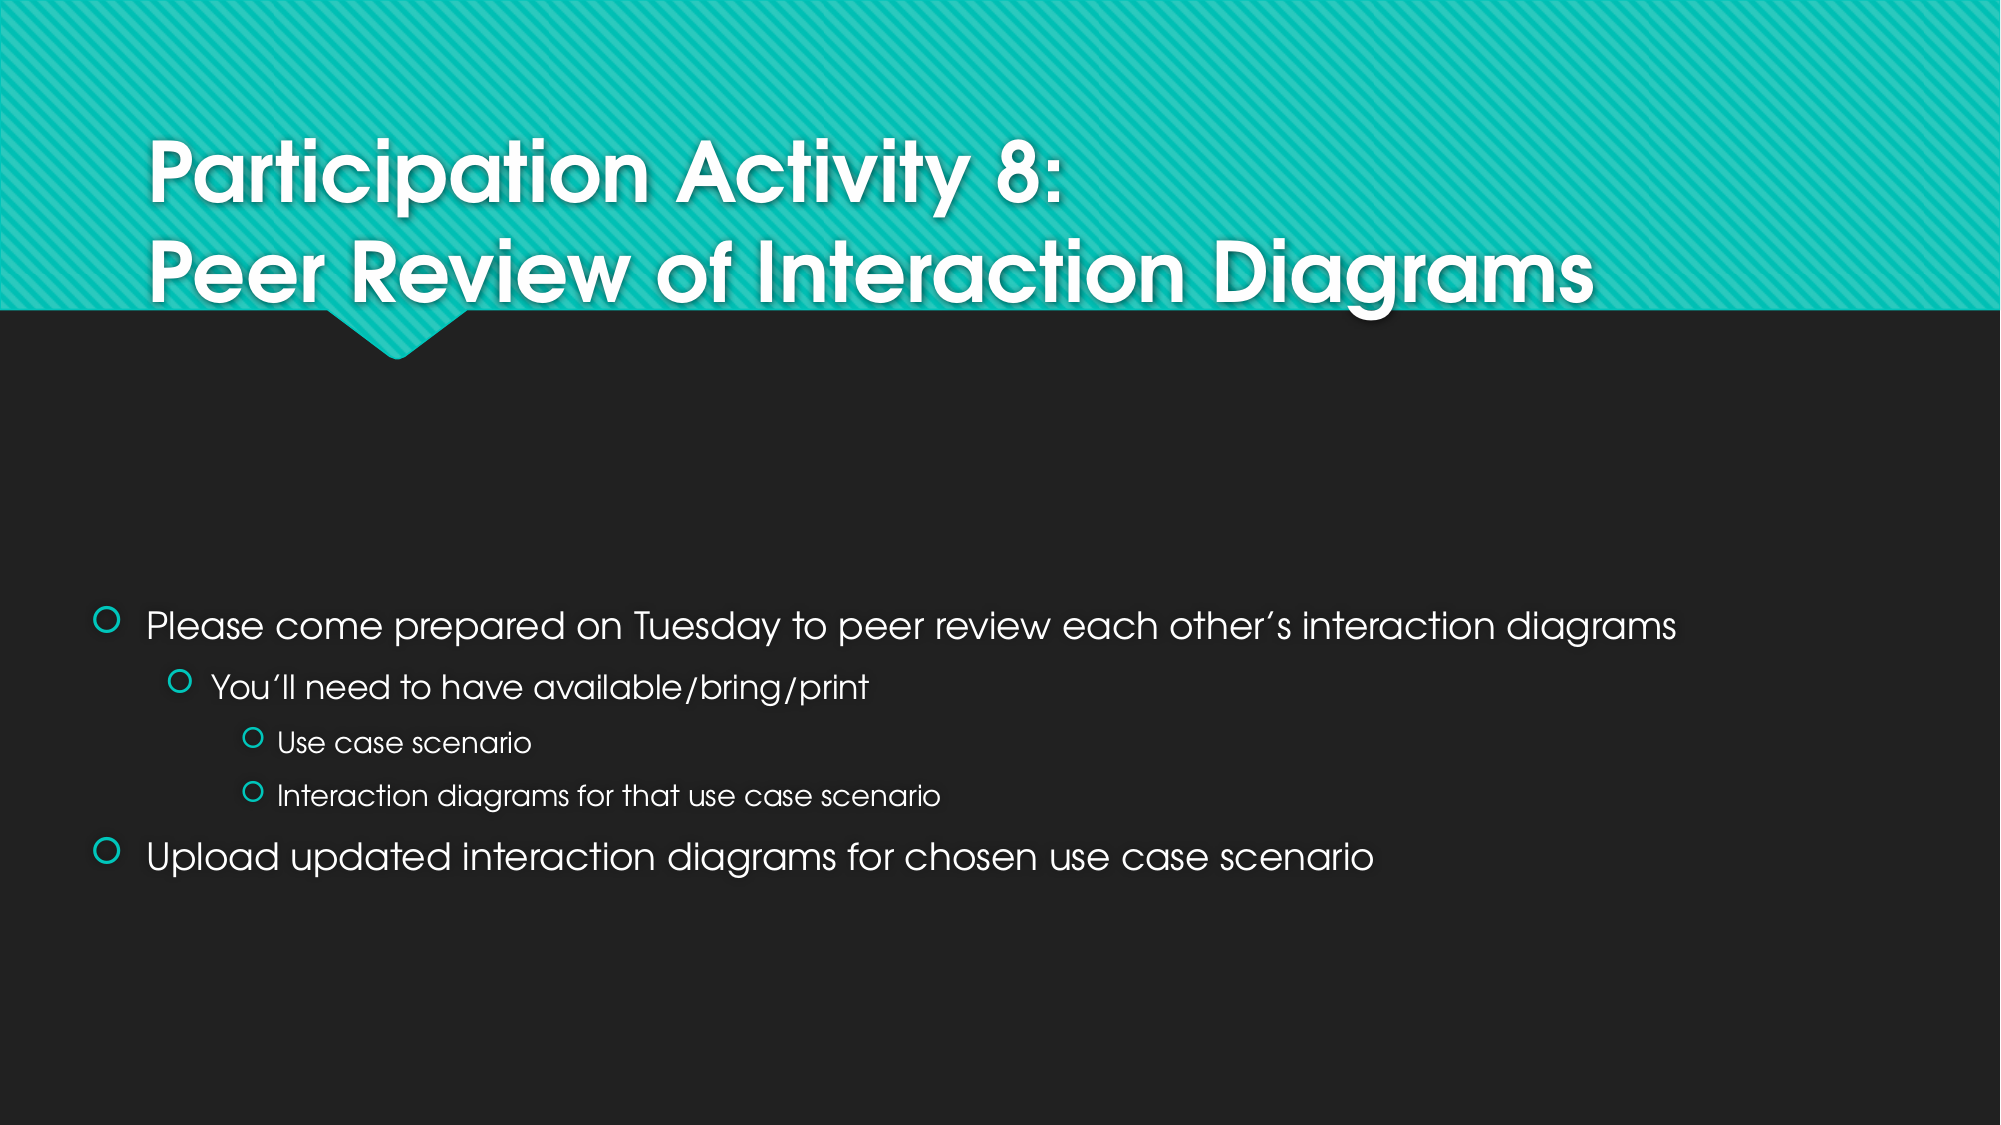

# Participation Activity 8: Peer Review of Interaction Diagrams

Please come prepared on Tuesday to peer review each other’s interaction diagrams
You’ll need to have available/bring/print
Use case scenario
Interaction diagrams for that use case scenario
Upload updated interaction diagrams for chosen use case scenario